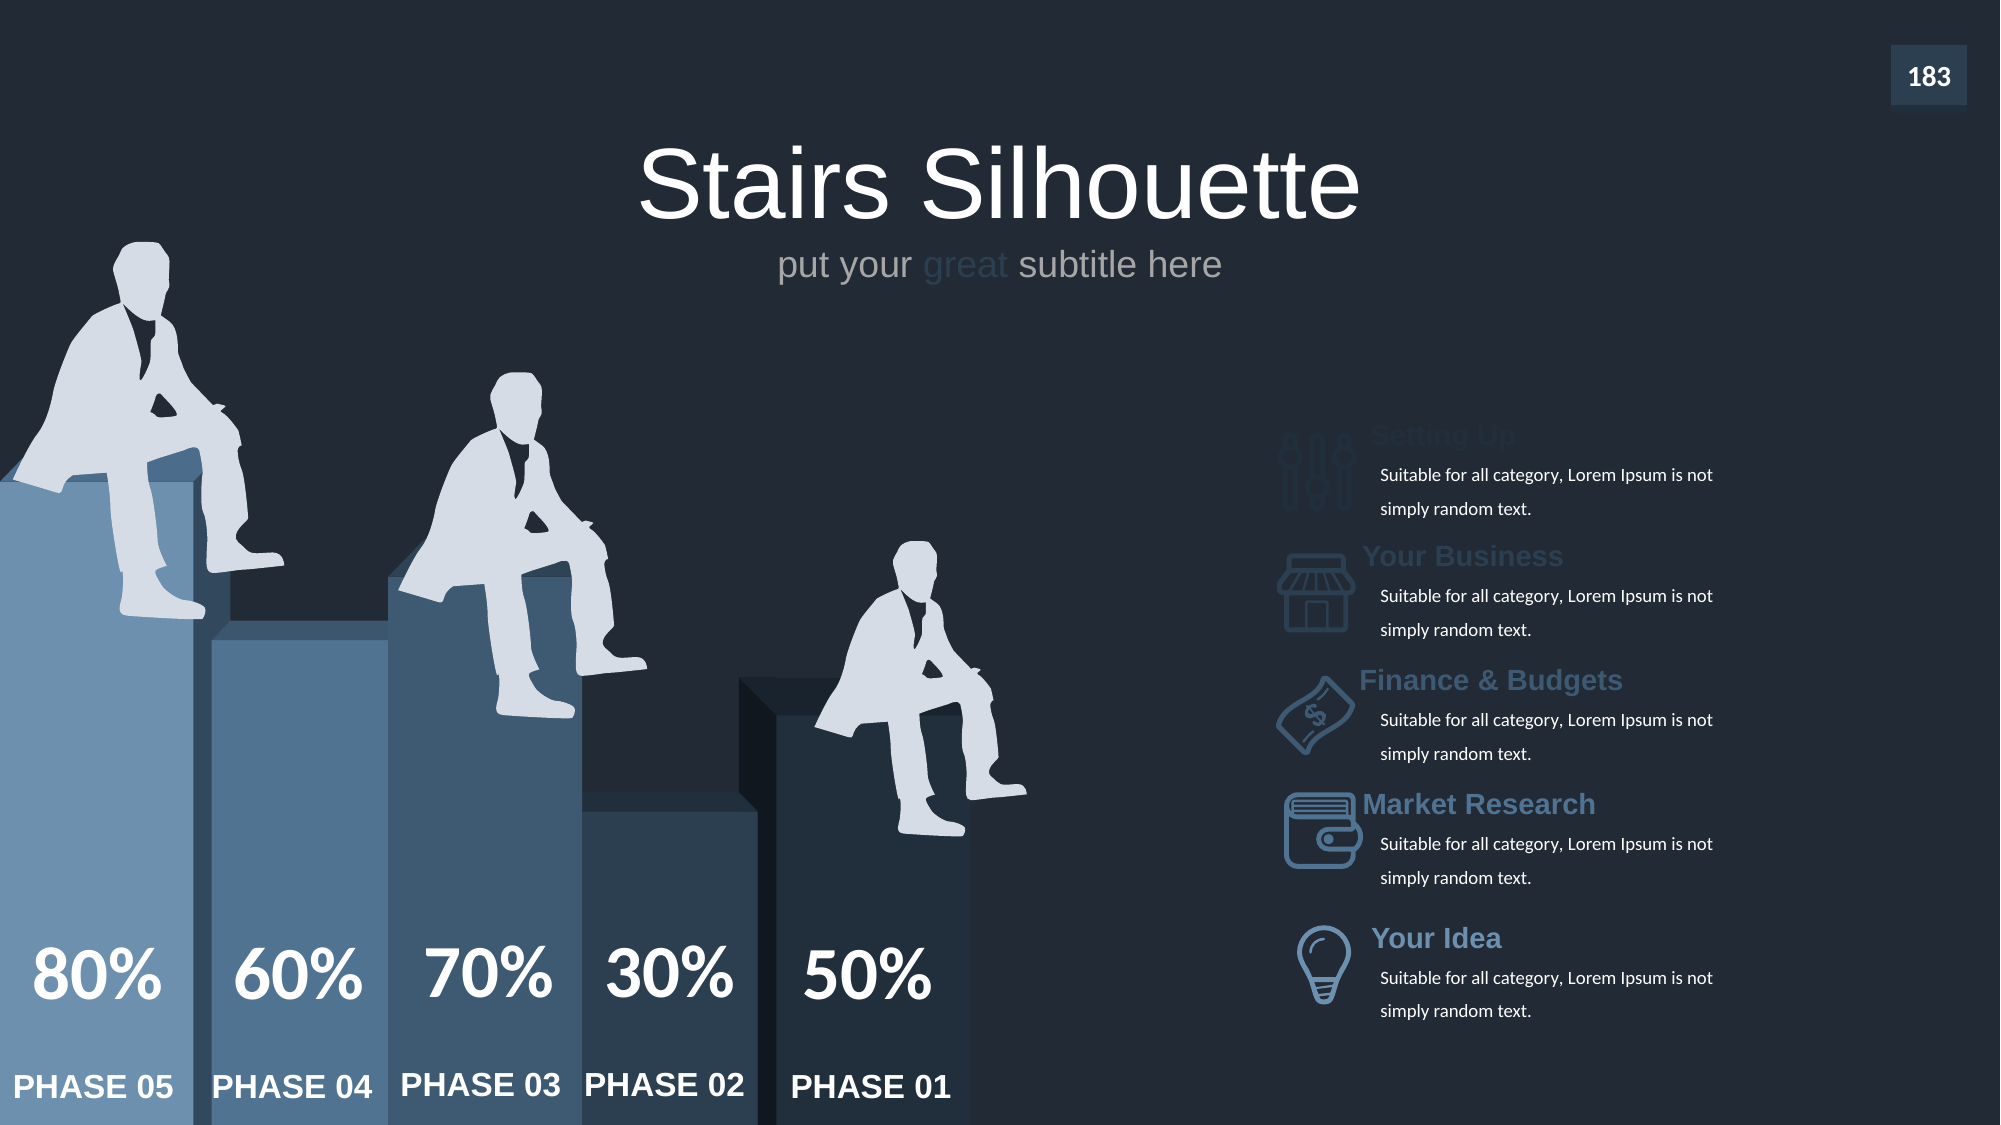

Stairs Silhouette
put your great subtitle here

Setting Up
Suitable for all category, Lorem Ipsum is not simply random text.

Your Business
Suitable for all category, Lorem Ipsum is not simply random text.

Finance & Budgets
Suitable for all category, Lorem Ipsum is not simply random text.

Market Research
Suitable for all category, Lorem Ipsum is not simply random text.

Your Idea
Suitable for all category, Lorem Ipsum is not simply random text.
70%
30%
80%
60%
50%

PHASE 03
PHASE 02
PHASE 05
PHASE 04
PHASE 01